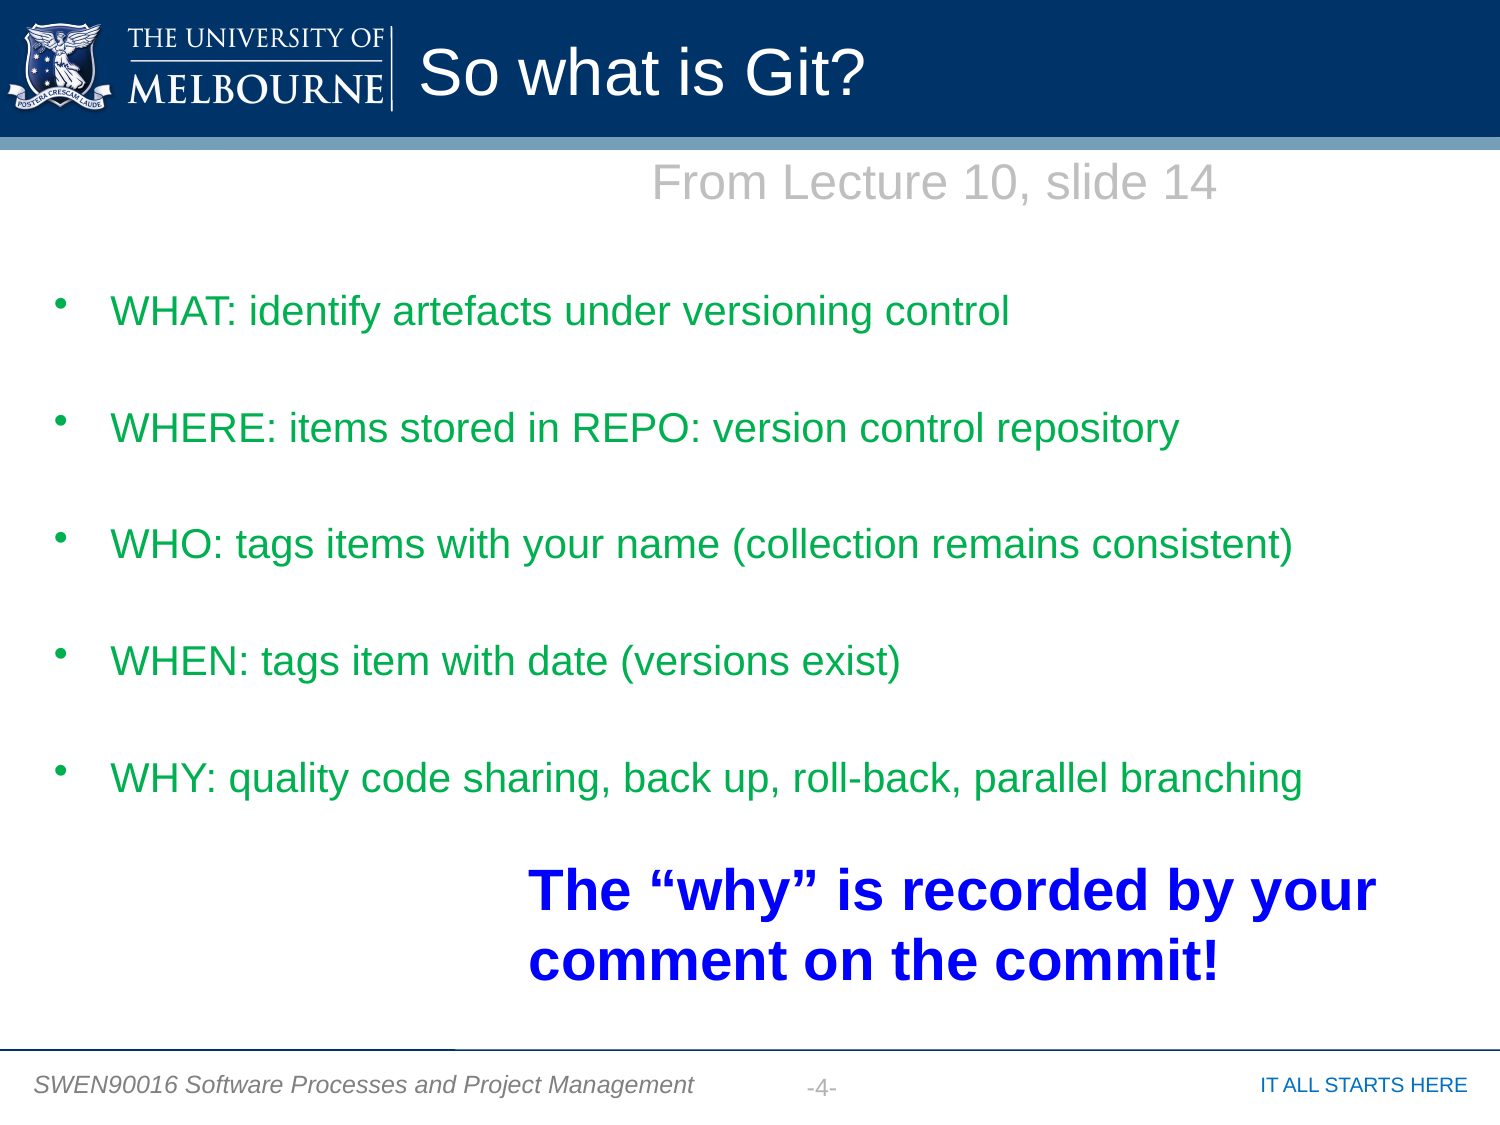

# So what is Git?
From Lecture 10, slide 14

WHAT: identify artefacts under versioning control

WHERE: items stored in REPO: version control repository

WHO: tags items with your name (collection remains consistent)

WHEN: tags item with date (versions exist)

WHY: quality code sharing, back up, roll-back, parallel branching
The “why” is recorded by your comment on the commit!
-4-